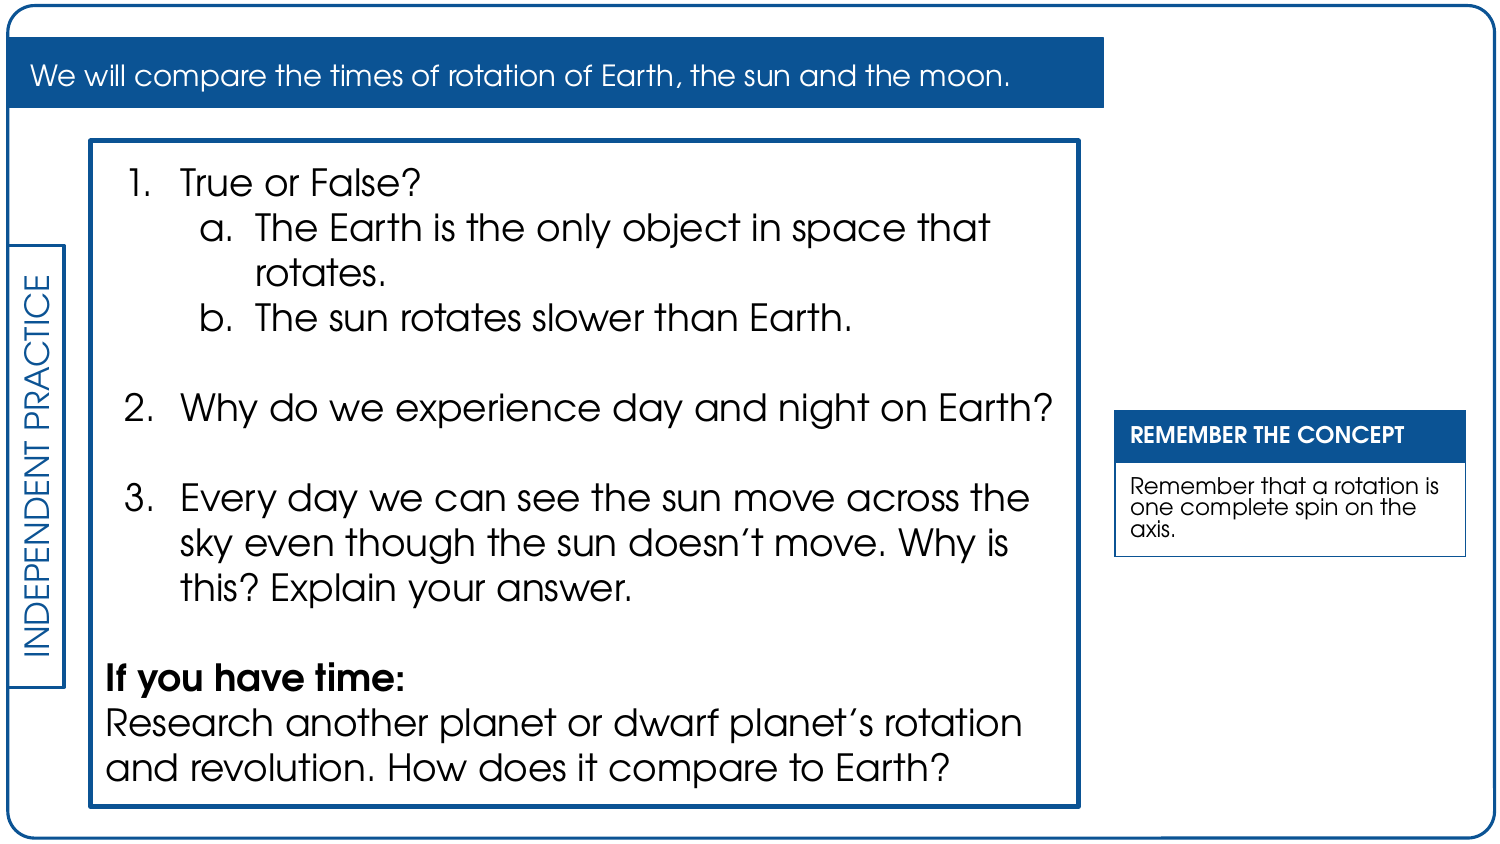

We will compare the times of rotation of Earth, the sun and the moon.
True or False?
The Earth is the only object in space that rotates.
The sun rotates slower than Earth.

Why do we experience day and night on Earth?

Every day we can see the sun move across the sky even though the sun doesn’t move. Why is this? Explain your answer.

If you have time:
Research another planet or dwarf planet’s rotation and revolution. How does it compare to Earth?
| REMEMBER THE CONCEPT |
| --- |
| Remember that a rotation is one complete spin on the axis. |